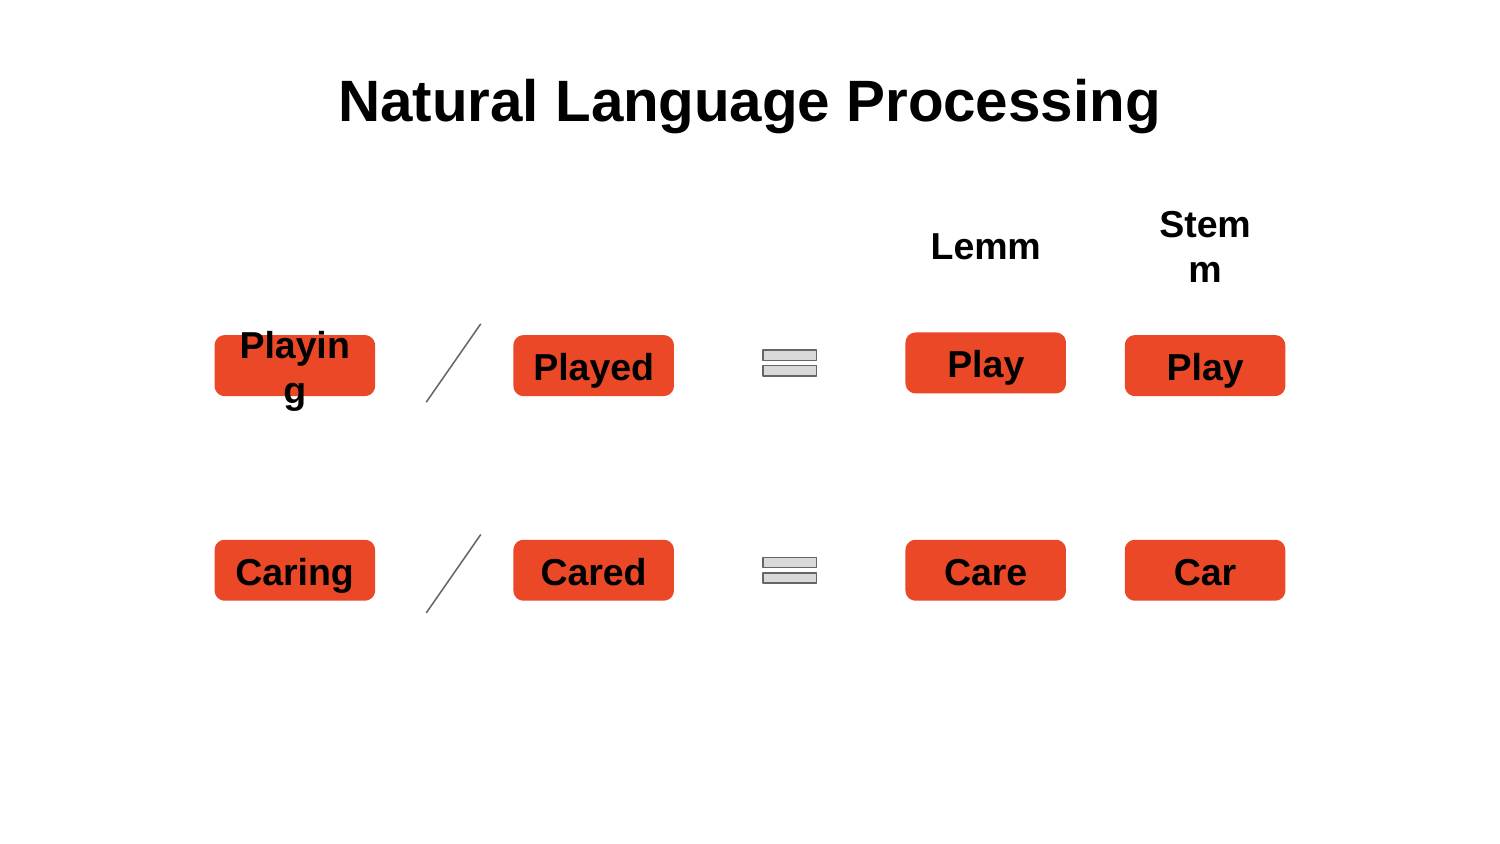

# Natural Language Processing
Lemm
Stemm
Play
Playing
Played
Play

Caring
Cared
Care
Car